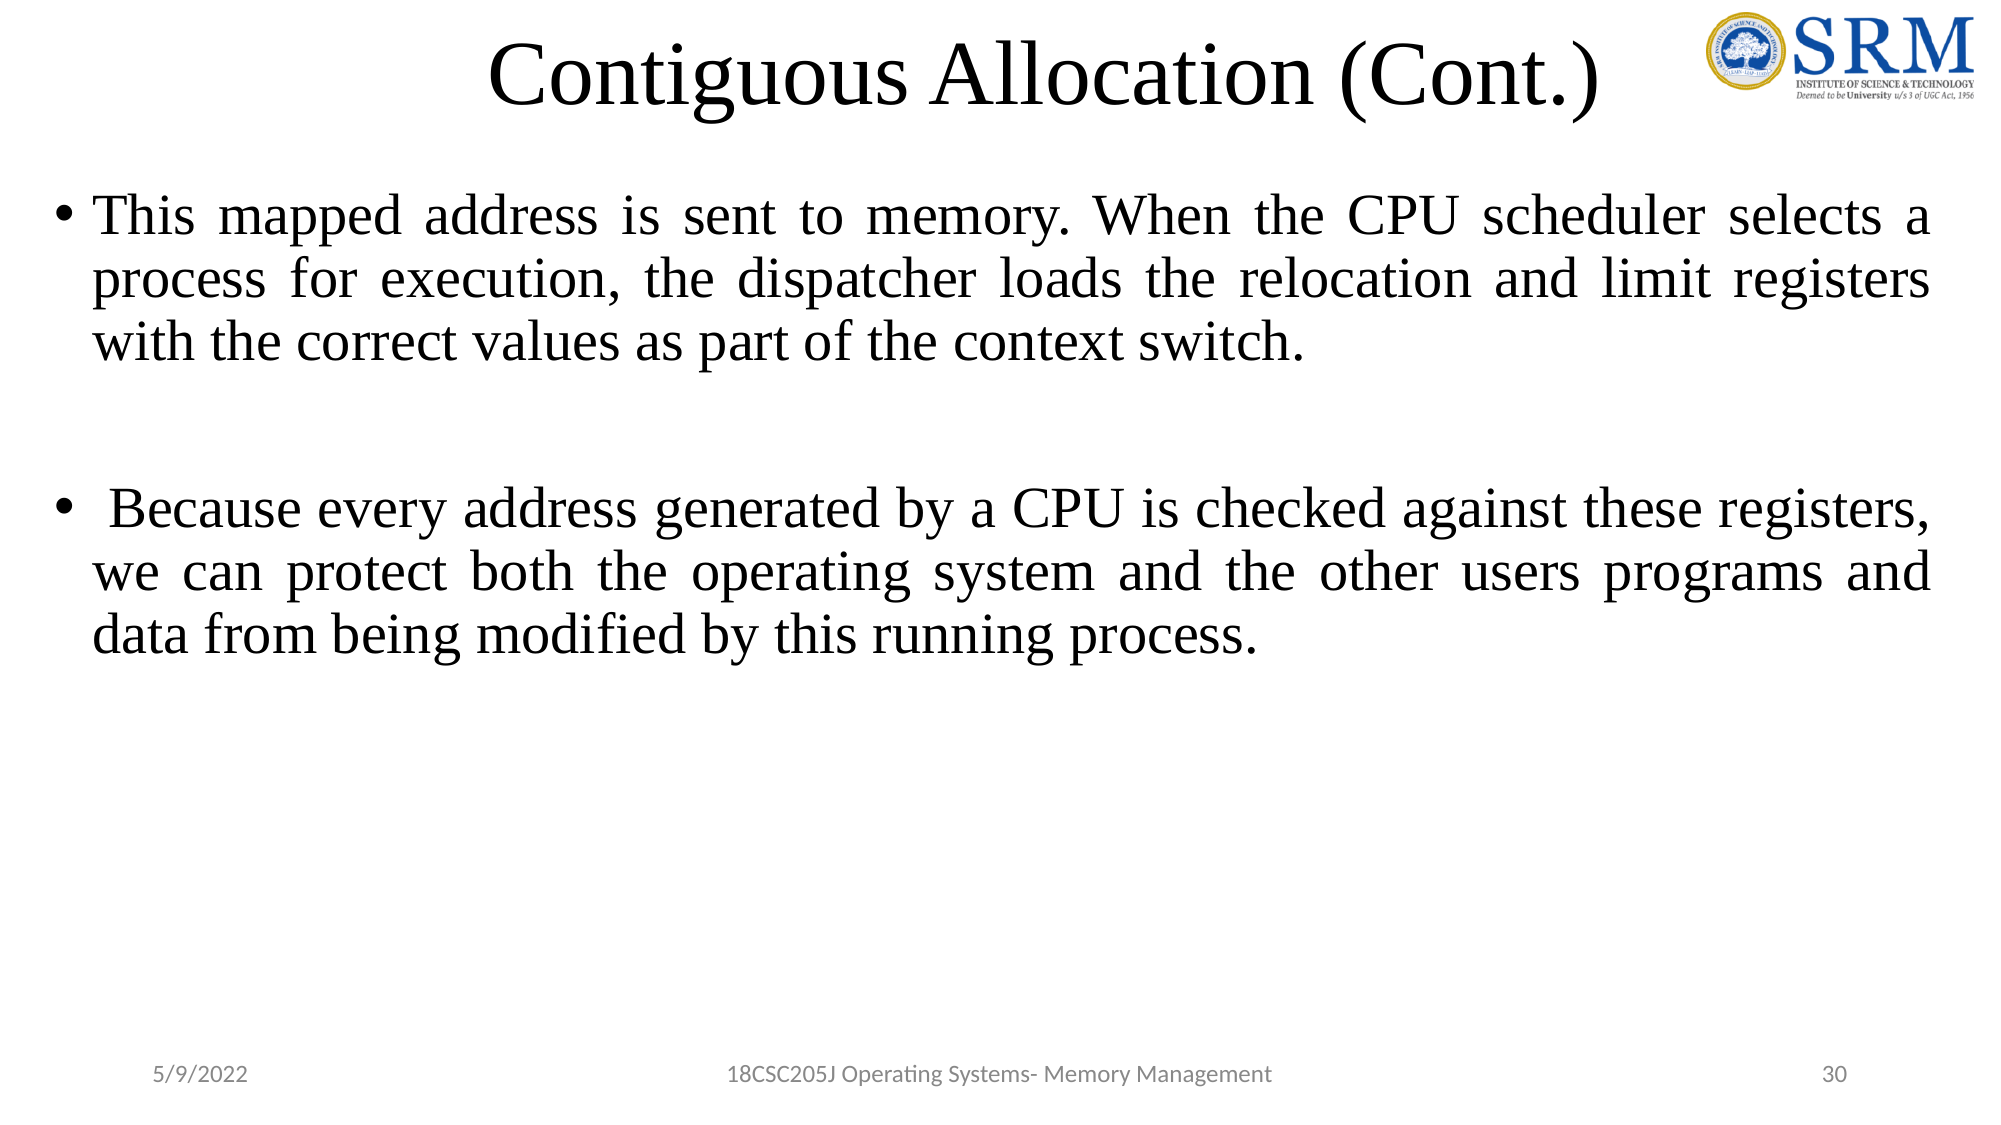

# Contiguous Allocation (Cont.)
This mapped address is sent to memory. When the CPU scheduler selects a process for execution, the dispatcher loads the relocation and limit registers with the correct values as part of the context switch.

 Because every address generated by a CPU is checked against these registers, we can protect both the operating system and the other users programs and data from being modified by this running process.

5/9/2022
18CSC205J Operating Systems- Memory Management
30